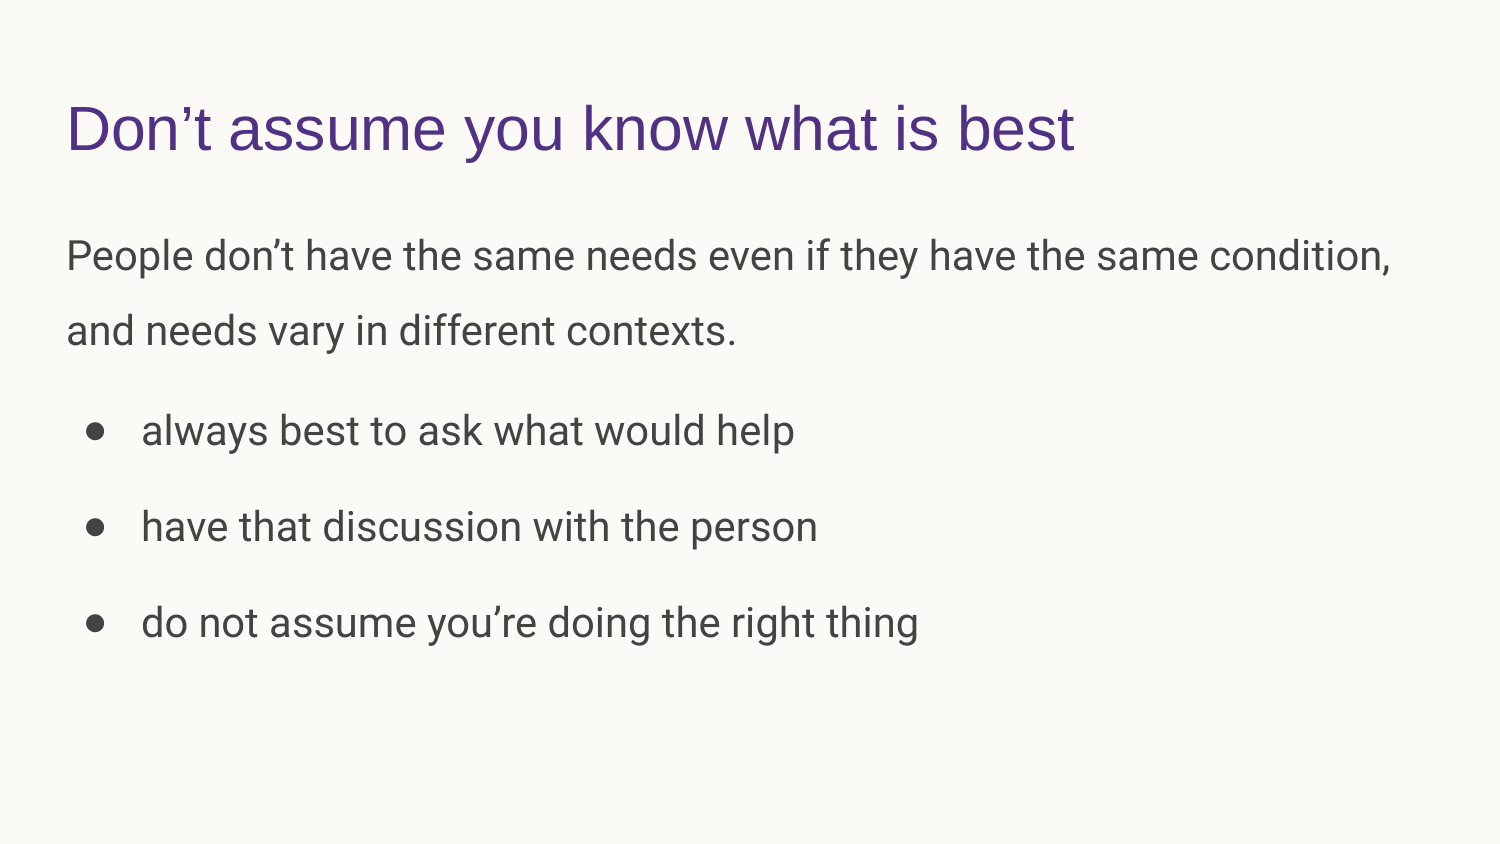

# Don’t assume you know what is best
People don’t have the same needs even if they have the same condition, and needs vary in different contexts.
always best to ask what would help
have that discussion with the person
do not assume you’re doing the right thing